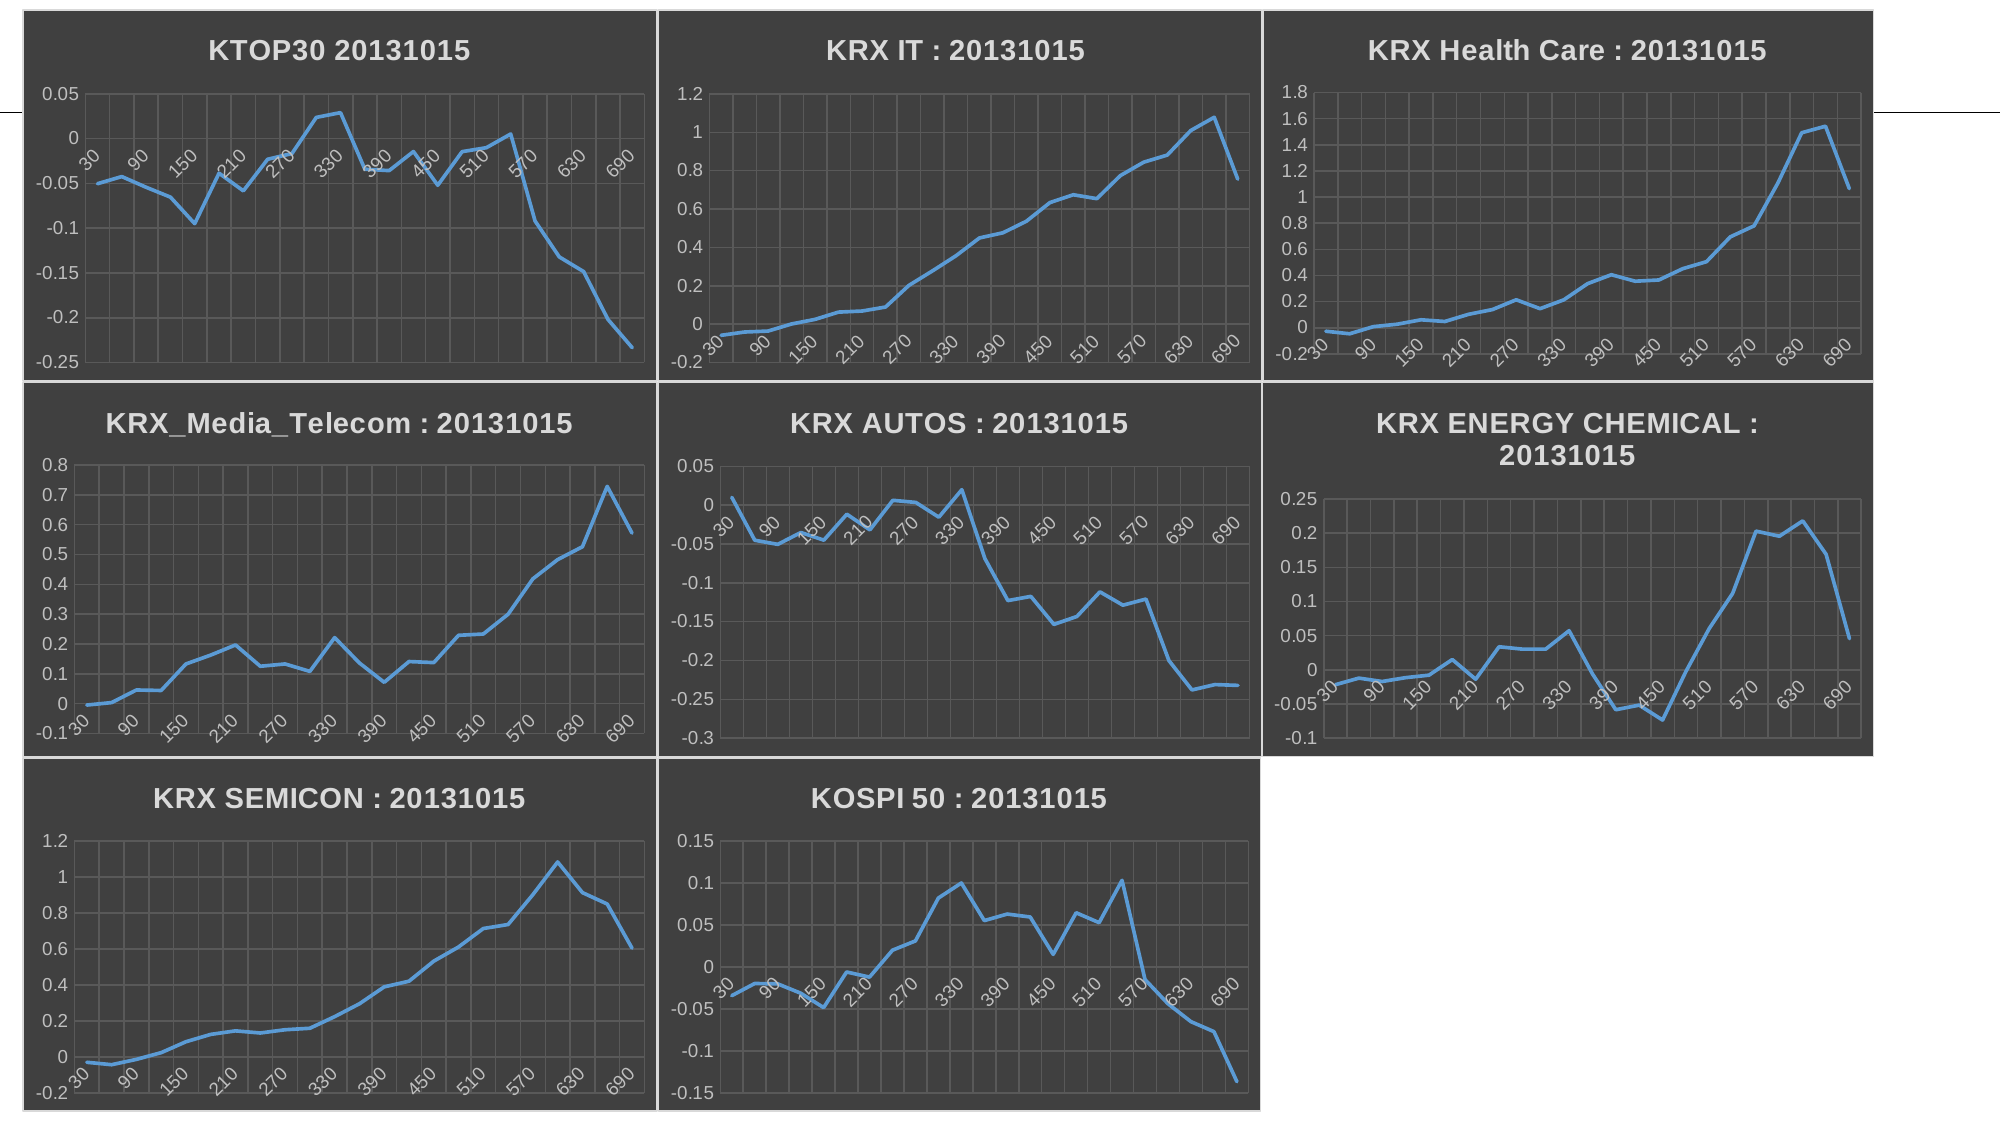

### Chart: KTOP30 20131015

| Category |  |
|---|---|
| 30 | -0.0503165978238365 |
| 60 | -0.042263839675621 |
| 90 | -0.054258711659974 |
| 120 | -0.065303668714059 |
| 150 | -0.0948930351548949 |
| 180 | -0.0385505343367389 |
| 210 | -0.0582511998114148 |
| 240 | -0.0229541018596074 |
| 270 | -0.0165364630807162 |
| 300 | 0.0238282748579548 |
| 330 | 0.0292313038029729 |
| 360 | -0.0340719099482763 |
| 390 | -0.0356265672440425 |
| 420 | -0.0142581879940707 |
| 450 | -0.0519869097534615 |
| 480 | -0.0144268639752725 |
| 510 | -0.0100398066657171 |
| 540 | 0.00527953873143324 |
| 570 | -0.0918276915826102 |
| 600 | -0.132114145355912 |
| 630 | -0.148425999781718 |
| 660 | -0.201857889099722 |
| 690 | -0.233523777895305 |

### Chart: KRX IT : 20131015

| Category | 20131015 |
|---|---|
| 30 | -0.0585696056766746 |
| 60 | -0.0411222230031517 |
| 90 | -0.0359969129639086 |
| 120 | 0.000754886725359288 |
| 150 | 0.0249235770754983 |
| 180 | 0.0625529662181089 |
| 210 | 0.0680533698245611 |
| 240 | 0.0891288198831466 |
| 270 | 0.202161597981366 |
| 300 | 0.277422286941975 |
| 330 | 0.356468453964799 |
| 360 | 0.449228388950976 |
| 390 | 0.476320878639863 |
| 420 | 0.53671911870036 |
| 450 | 0.63350506749663 |
| 480 | 0.67449404921707 |
| 510 | 0.653996358559409 |
| 540 | 0.774404157044833 |
| 570 | 0.844566409154321 |
| 600 | 0.881184183258827 |
| 630 | 1.00953709622737 |
| 660 | 1.0782772253006 |
| 690 | 0.756220703990688 |

### Chart: KRX Health Care : 20131015

| Category | 20131015 |
|---|---|
| 30 | -0.0264703805921629 |
| 60 | -0.0464791727403863 |
| 90 | 0.00875275493373459 |
| 120 | 0.0269629364343275 |
| 150 | 0.0606586896893738 |
| 180 | 0.0477445691023415 |
| 210 | 0.103042584847332 |
| 240 | 0.13904547876579 |
| 270 | 0.214135407034258 |
| 300 | 0.146083069047612 |
| 330 | 0.213783261646916 |
| 360 | 0.337544586418409 |
| 390 | 0.406183110203952 |
| 420 | 0.356034243563531 |
| 450 | 0.365294287780383 |
| 480 | 0.451671922695271 |
| 510 | 0.505888412462959 |
| 540 | 0.695985769302573 |
| 570 | 0.780177067456164 |
| 600 | 1.10738380181189 |
| 630 | 1.4922730355926 |
| 660 | 1.54299714398644 |
| 690 | 1.06507576730825 |

### Chart: KRX_Media_Telecom : 20131015

| Category | 20131015 |
|---|---|
| 30 | -0.00473922908597839 |
| 60 | 0.00347769161603584 |
| 90 | 0.0457083990278211 |
| 120 | 0.0440183744599258 |
| 150 | 0.133049416850229 |
| 180 | 0.162627193918305 |
| 210 | 0.196843864336847 |
| 240 | 0.125386844688188 |
| 270 | 0.13295675137093 |
| 300 | 0.107908889064407 |
| 330 | 0.221324623834379 |
| 360 | 0.136252053174908 |
| 390 | 0.071386039634959 |
| 420 | 0.1410406208892 |
| 450 | 0.137640906654129 |
| 480 | 0.229029488671218 |
| 510 | 0.233358963634261 |
| 540 | 0.299753002613578 |
| 570 | 0.418347317190614 |
| 600 | 0.48292906244764 |
| 630 | 0.526225988888126 |
| 660 | 0.728432654144354 |
| 690 | 0.571825017285188 |

### Chart: KRX AUTOS : 20131015

| Category | 20131015 |
|---|---|
| 30 | 0.0100645608680842 |
| 60 | -0.0451270311781643 |
| 90 | -0.0504663705148694 |
| 120 | -0.0352037095267027 |
| 150 | -0.0450713360013175 |
| 180 | -0.0116935316508802 |
| 210 | -0.0318681954857411 |
| 240 | 0.00619243604263152 |
| 270 | 0.00347419426185034 |
| 300 | -0.0155610893728183 |
| 330 | 0.0199005995665554 |
| 360 | -0.0686646107386119 |
| 390 | -0.122882177744108 |
| 420 | -0.117438326273397 |
| 450 | -0.153457179830067 |
| 480 | -0.143326007517038 |
| 510 | -0.111625624481091 |
| 540 | -0.12882037071033 |
| 570 | -0.120892135822658 |
| 600 | -0.200124689110993 |
| 630 | -0.237865384004393 |
| 660 | -0.231023582083393 |
| 690 | -0.232053286010434 |

### Chart: KRX ENERGY CHEMICAL : 20131015

| Category | 20131015 |
|---|---|
| 30 | -0.0217668934187777 |
| 60 | -0.0121153716408149 |
| 90 | -0.0170695302682841 |
| 120 | -0.0114454273123794 |
| 150 | -0.00776086146830991 |
| 180 | 0.0150749980405597 |
| 210 | -0.0137454565800531 |
| 240 | 0.0337619372585287 |
| 270 | 0.0303276286264279 |
| 300 | 0.0303615236947223 |
| 330 | 0.0572797606545186 |
| 360 | -0.0059910110606361 |
| 390 | -0.0583642845701144 |
| 420 | -0.0515724795149531 |
| 450 | -0.0734879151616456 |
| 480 | -0.00245351953548388 |
| 510 | 0.0606329416389183 |
| 540 | 0.112043526441726 |
| 570 | 0.202933917151533 |
| 600 | 0.195585051874987 |
| 630 | 0.218058449338398 |
| 660 | 0.169122111784241 |
| 690 | 0.0456528844096017 |

### Chart: KOSPI 50 : 20131015

| Category | 20131015 |
|---|---|
| 30 | -0.0341580500693482 |
| 60 | -0.0196504866153339 |
| 90 | -0.0200824036256915 |
| 120 | -0.0311785216572732 |
| 150 | -0.0483598186638923 |
| 180 | -0.00588965535816324 |
| 210 | -0.0120807852855349 |
| 240 | 0.0200171966870459 |
| 270 | 0.0310971306565776 |
| 300 | 0.0821626655584273 |
| 330 | 0.100048631470601 |
| 360 | 0.0552859608594454 |
| 390 | 0.0631171584147551 |
| 420 | 0.0595521391779644 |
| 450 | 0.01502929050197 |
| 480 | 0.0646398277960512 |
| 510 | 0.052806851499996 |
| 540 | 0.103300341049807 |
| 570 | -0.0149531299811355 |
| 600 | -0.0438362705715627 |
| 630 | -0.0651449787228819 |
| 660 | -0.0770491043328084 |
| 690 | -0.136628223349968 |

### Chart: KRX SEMICON : 20131015

| Category | 20131015 |
|---|---|
| 30 | -0.0297327410522723 |
| 60 | -0.043343213392688 |
| 90 | -0.0137180017163099 |
| 120 | 0.023373315312271 |
| 150 | 0.0842641411456644 |
| 180 | 0.125154983930938 |
| 210 | 0.144914671544574 |
| 240 | 0.13319685497818 |
| 270 | 0.151166034682641 |
| 300 | 0.159356199409725 |
| 330 | 0.224112069224405 |
| 360 | 0.295567498215813 |
| 390 | 0.389792837946895 |
| 420 | 0.421217918178211 |
| 450 | 0.532847296222529 |
| 480 | 0.611557776786721 |
| 510 | 0.714176869413266 |
| 540 | 0.736335594247922 |
| 570 | 0.902677705868871 |
| 600 | 1.08436634809861 |
| 630 | 0.913970865404829 |
| 660 | 0.850591875359657 |
| 690 | 0.605047189928609 |